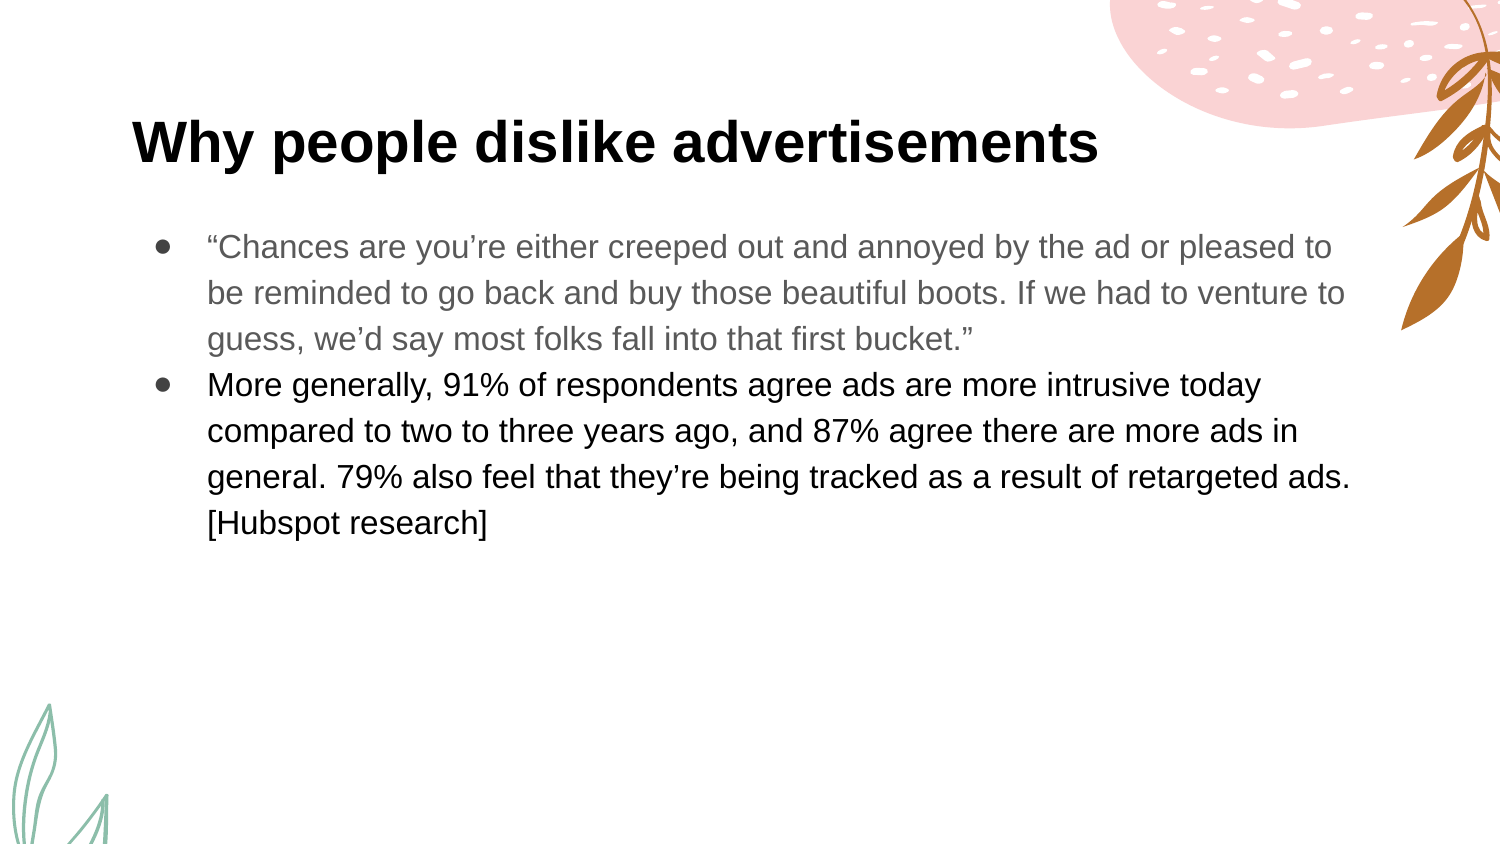

# Why people dislike advertisements
“Chances are you’re either creeped out and annoyed by the ad or pleased to be reminded to go back and buy those beautiful boots. If we had to venture to guess, we’d say most folks fall into that first bucket.”
More generally, 91% of respondents agree ads are more intrusive today compared to two to three years ago, and 87% agree there are more ads in general. 79% also feel that they’re being tracked as a result of retargeted ads. [Hubspot research]